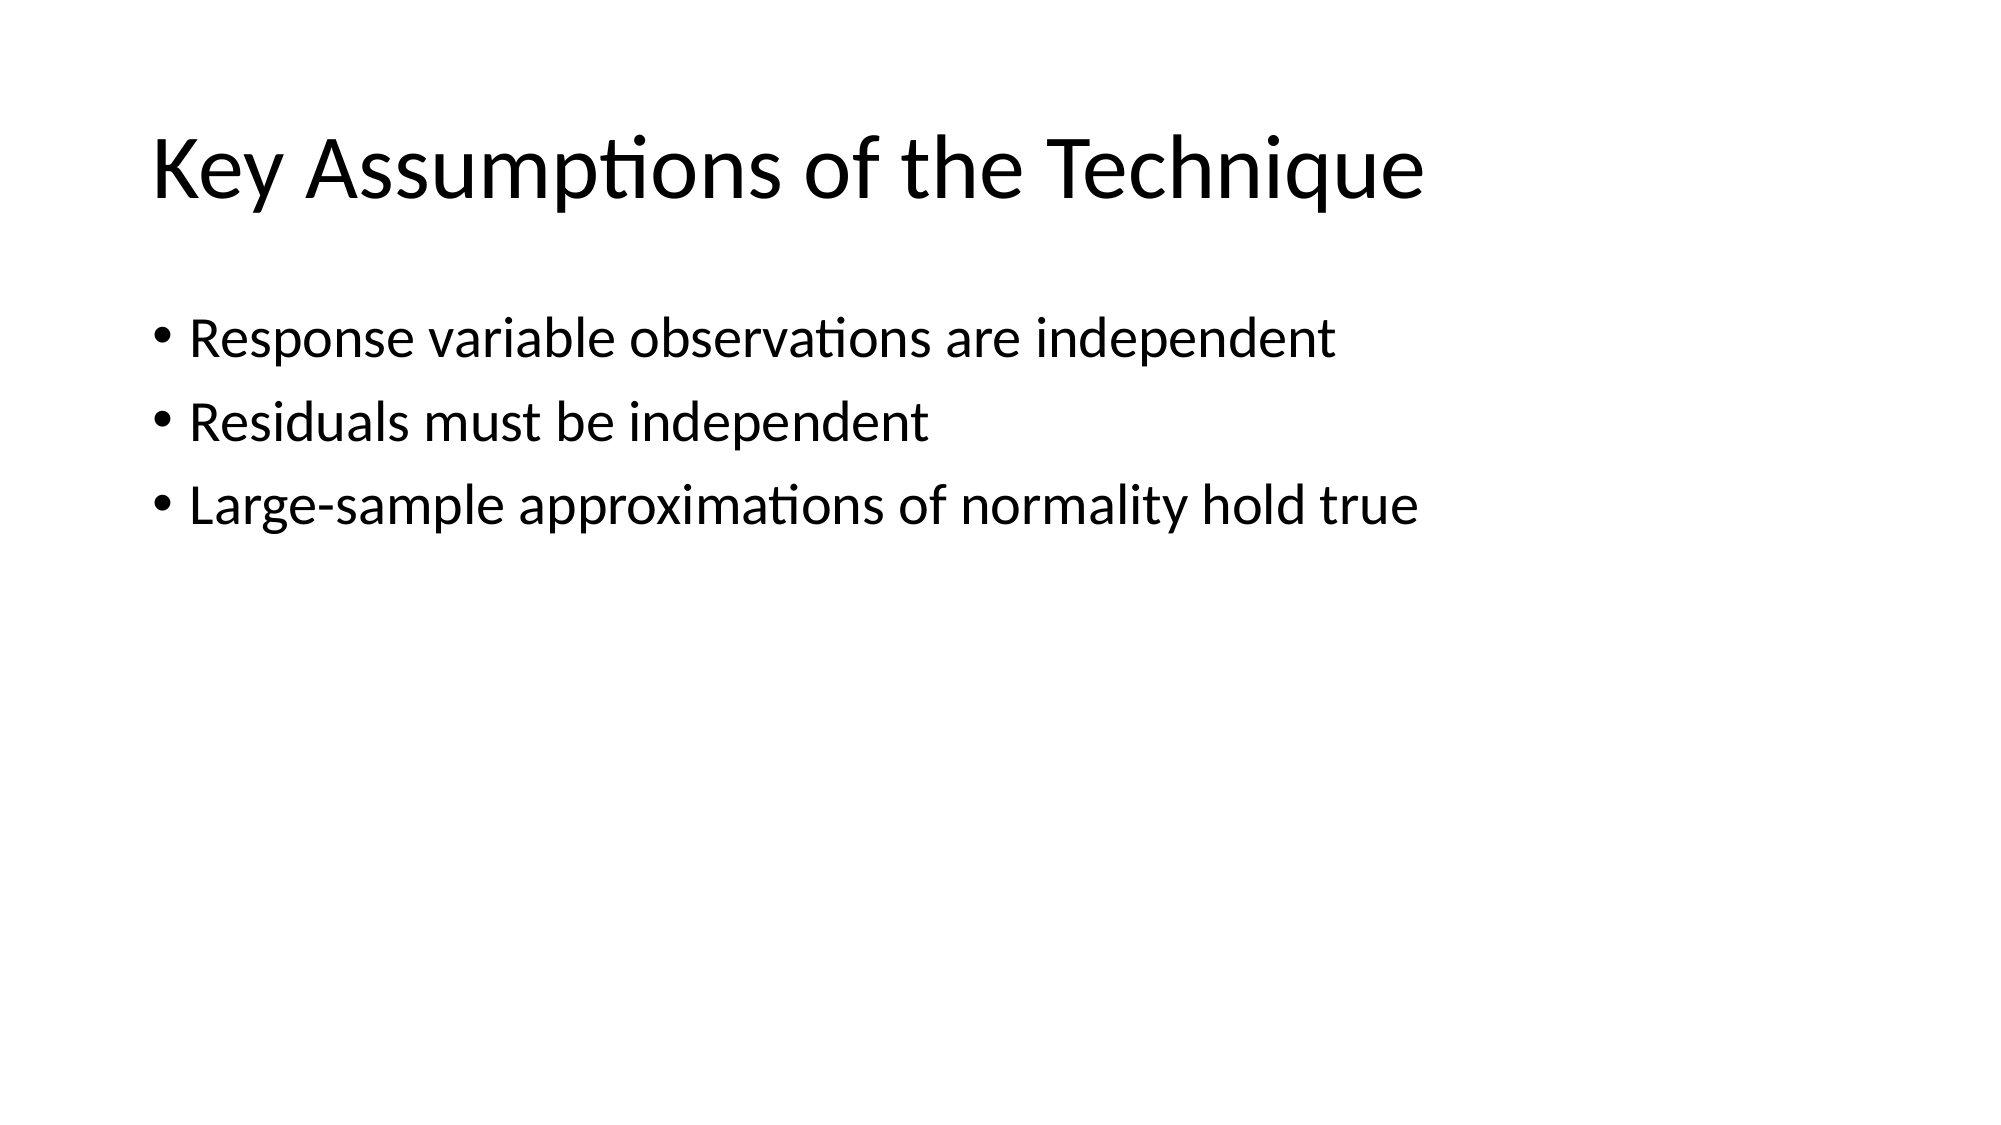

# Key Assumptions of the Technique
Response variable observations are independent
Residuals must be independent
Large-sample approximations of normality hold true